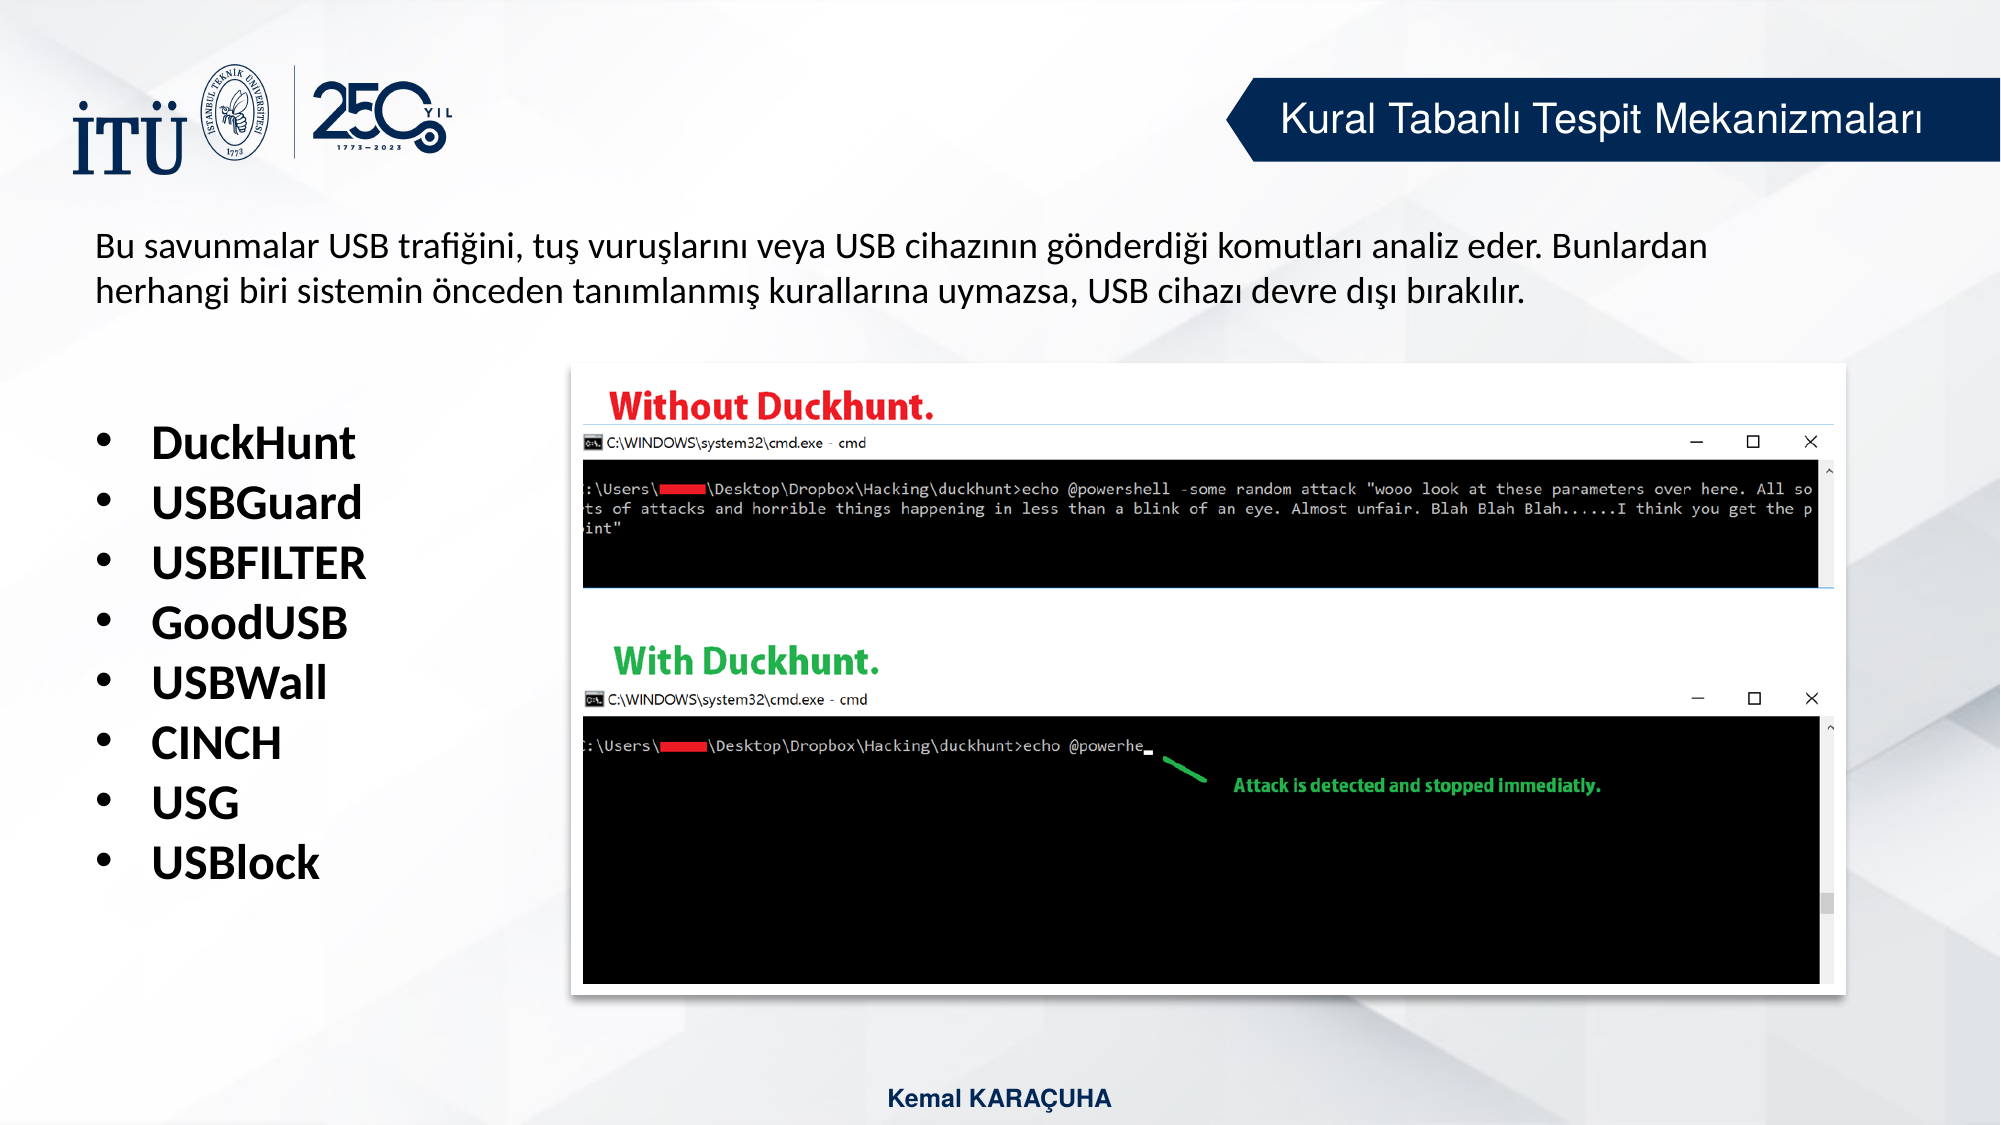

Kural Tabanlı Tespit Mekanizmaları
Bu savunmalar USB trafiğini, tuş vuruşlarını veya USB cihazının gönderdiği komutları analiz eder. Bunlardan herhangi biri sistemin önceden tanımlanmış kurallarına uymazsa, USB cihazı devre dışı bırakılır.

DuckHunt
USBGuard
USBFILTER
GoodUSB
USBWall
CINCH
USG
USBlock
Kemal KARAÇUHA